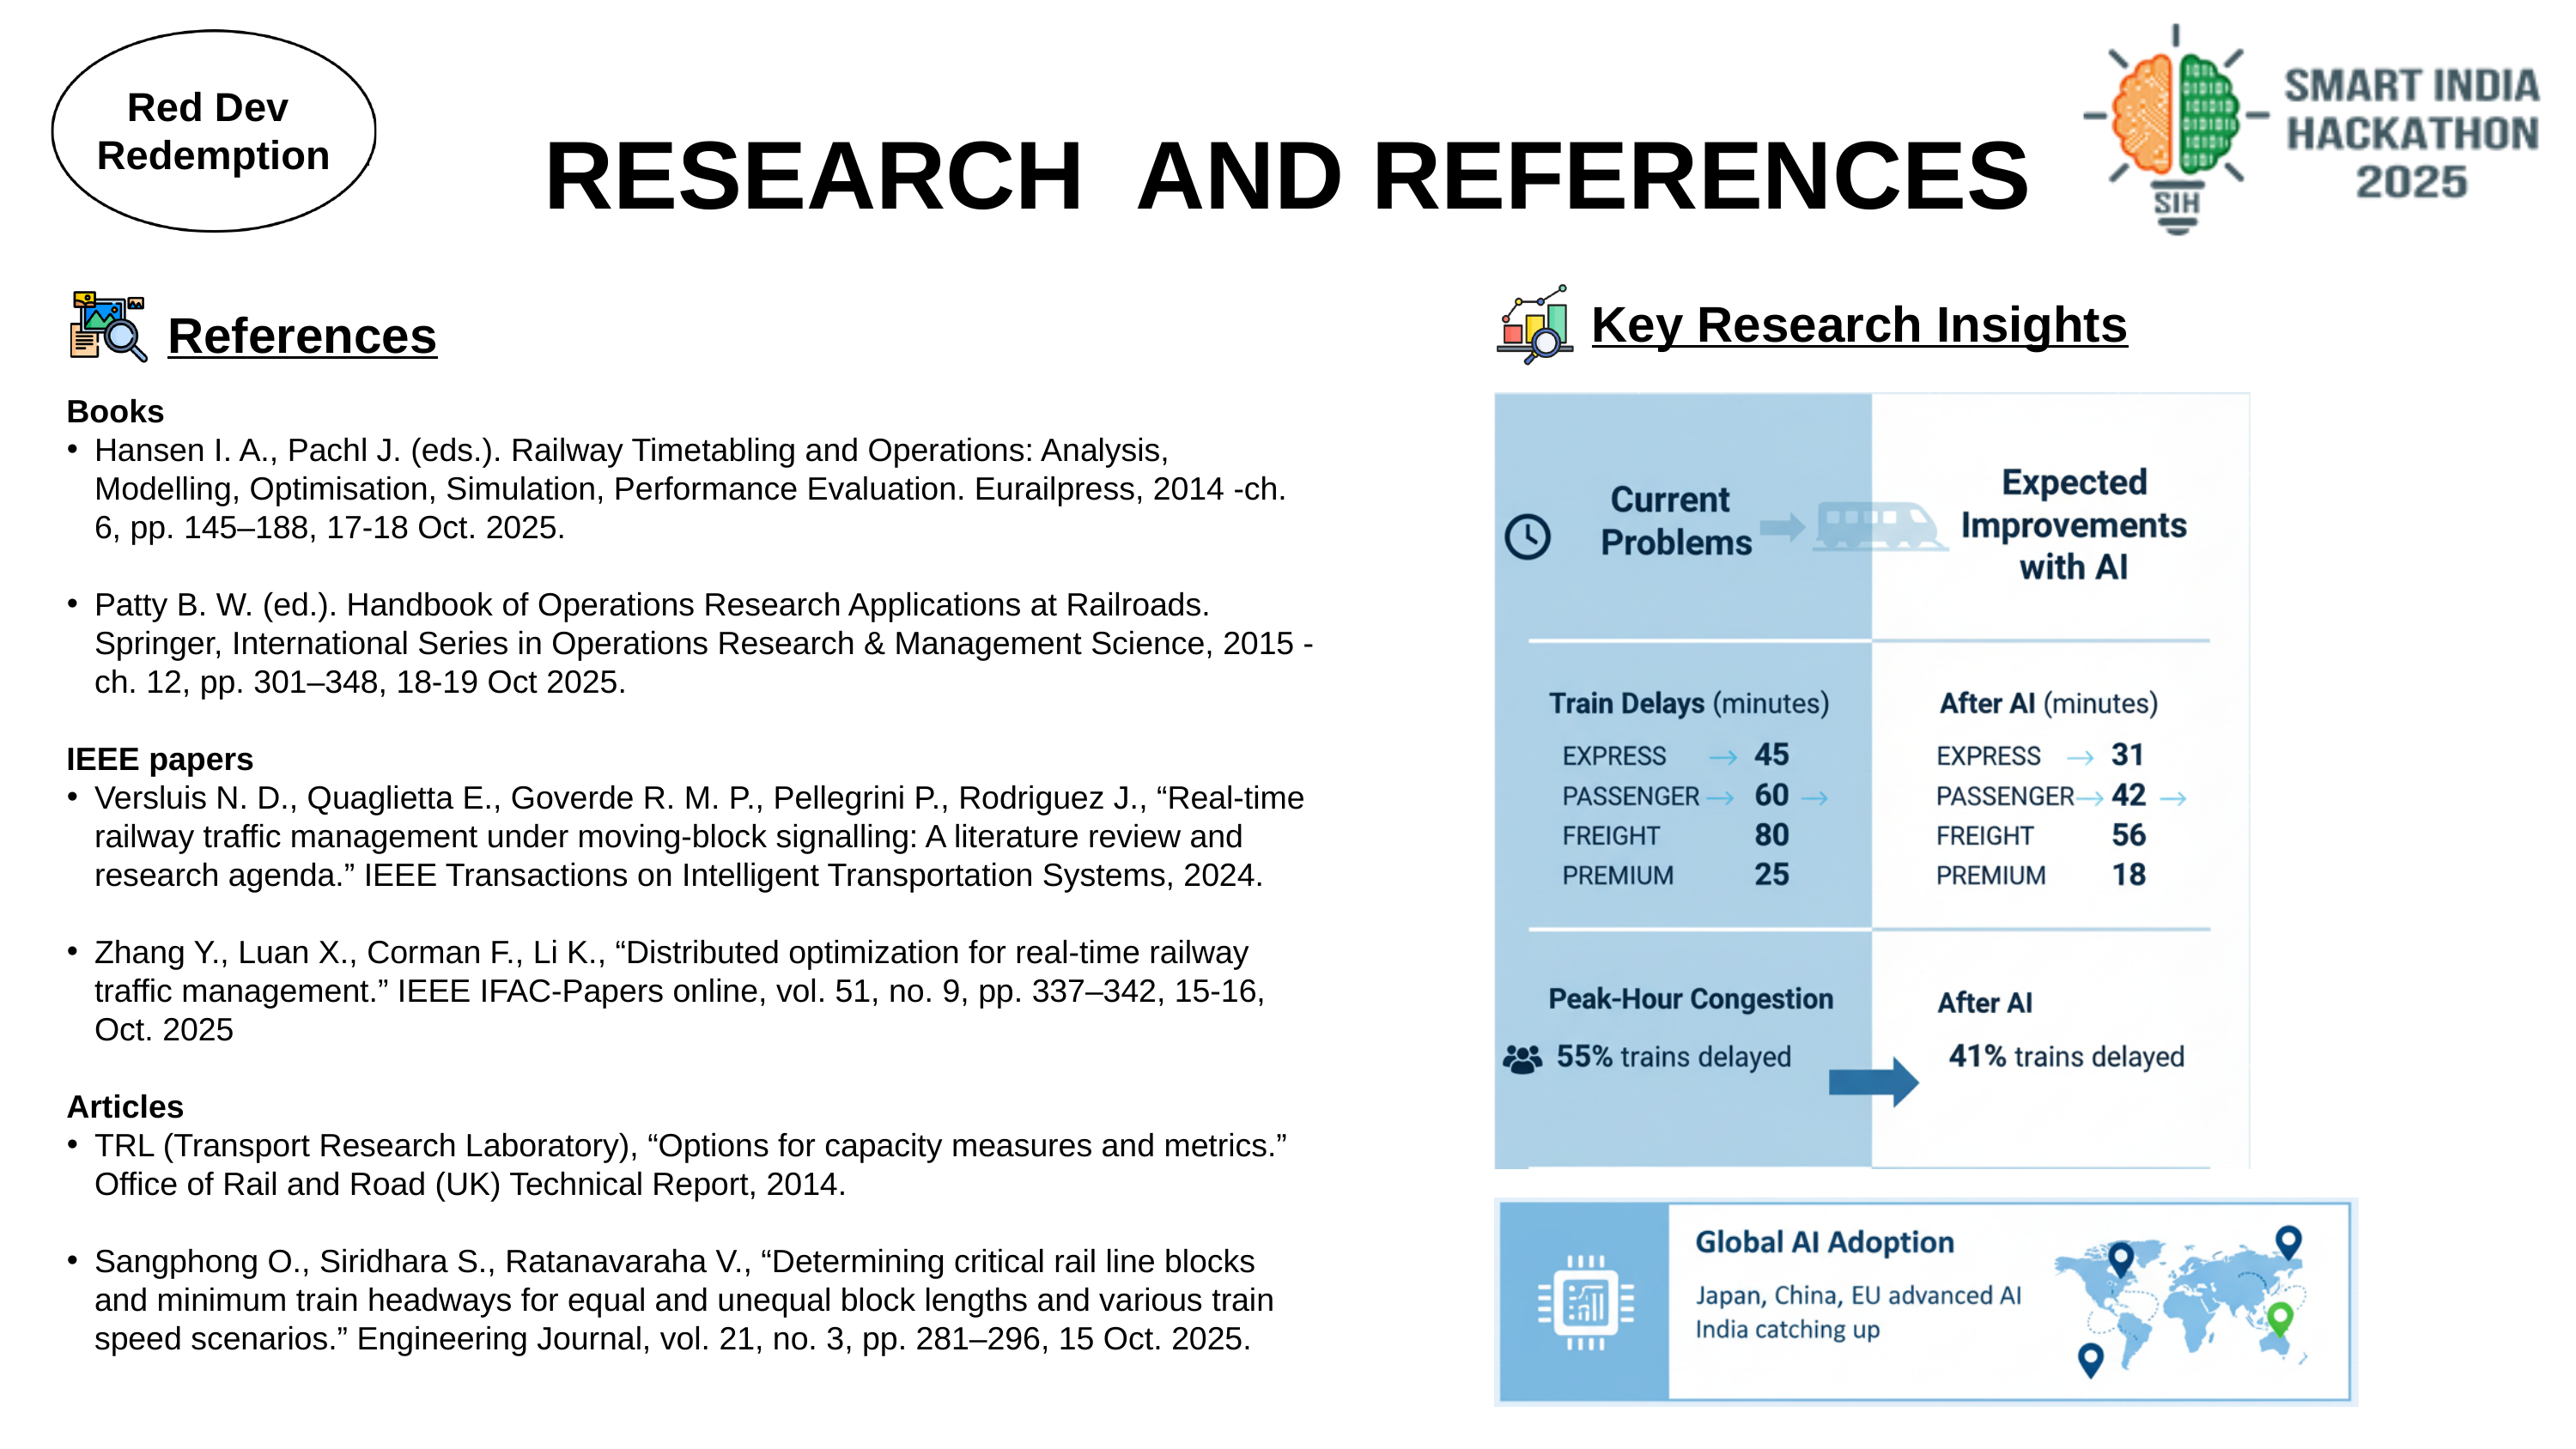

Red Dev
Redemption

RESEARCH  AND REFERENCES
Code Blooded

Key Research Insights
References
   Books
Hansen I. A., Pachl J. (eds.). Railway Timetabling and Operations: Analysis, Modelling, Optimisation, Simulation, Performance Evaluation. Eurailpress, 2014 -ch. 6, pp. 145–188, 17-18 Oct. 2025.

Patty B. W. (ed.). Handbook of Operations Research Applications at Railroads. Springer, International Series in Operations Research & Management Science, 2015 - ch. 12, pp. 301–348, 18-19 Oct 2025.

   IEEE papers
Versluis N. D., Quaglietta E., Goverde R. M. P., Pellegrini P., Rodriguez J., “Real-time railway traffic management under moving-block signalling: A literature review and research agenda.” IEEE Transactions on Intelligent Transportation Systems, 2024.

Zhang Y., Luan X., Corman F., Li K., “Distributed optimization for real-time railway traffic management.” IEEE IFAC-Papers online, vol. 51, no. 9, pp. 337–342, 15-16, Oct. 2025

   Articles
TRL (Transport Research Laboratory), “Options for capacity measures and metrics.” Office of Rail and Road (UK) Technical Report, 2014.

Sangphong O., Siridhara S., Ratanavaraha V., “Determining critical rail line blocks and minimum train headways for equal and unequal block lengths and various train speed scenarios.” Engineering Journal, vol. 21, no. 3, pp. 281–296, 15 Oct. 2025.